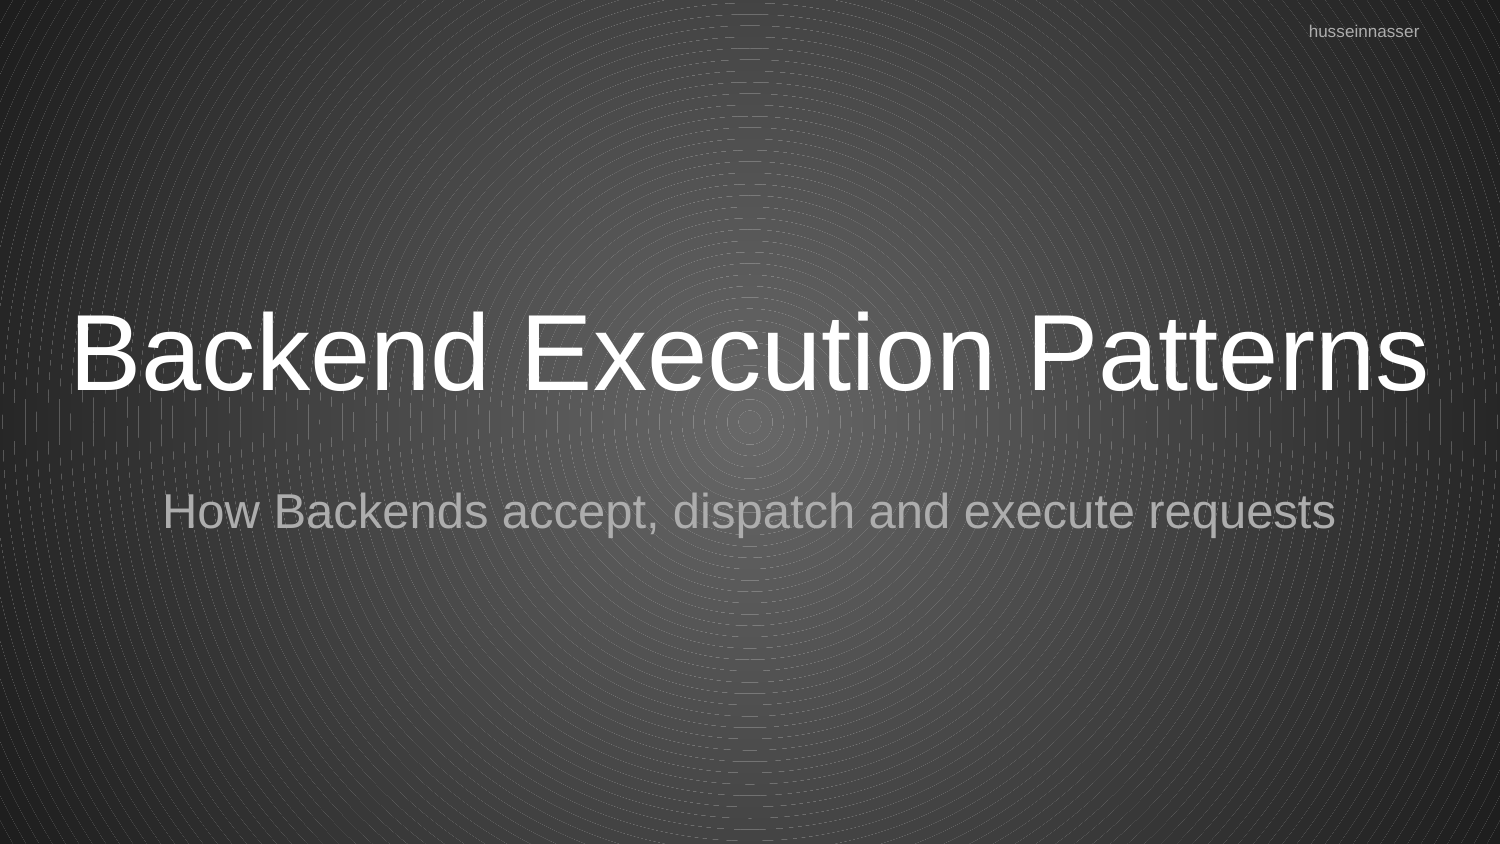

husseinnasser
# Backend Execution Patterns
How Backends accept, dispatch and execute requests